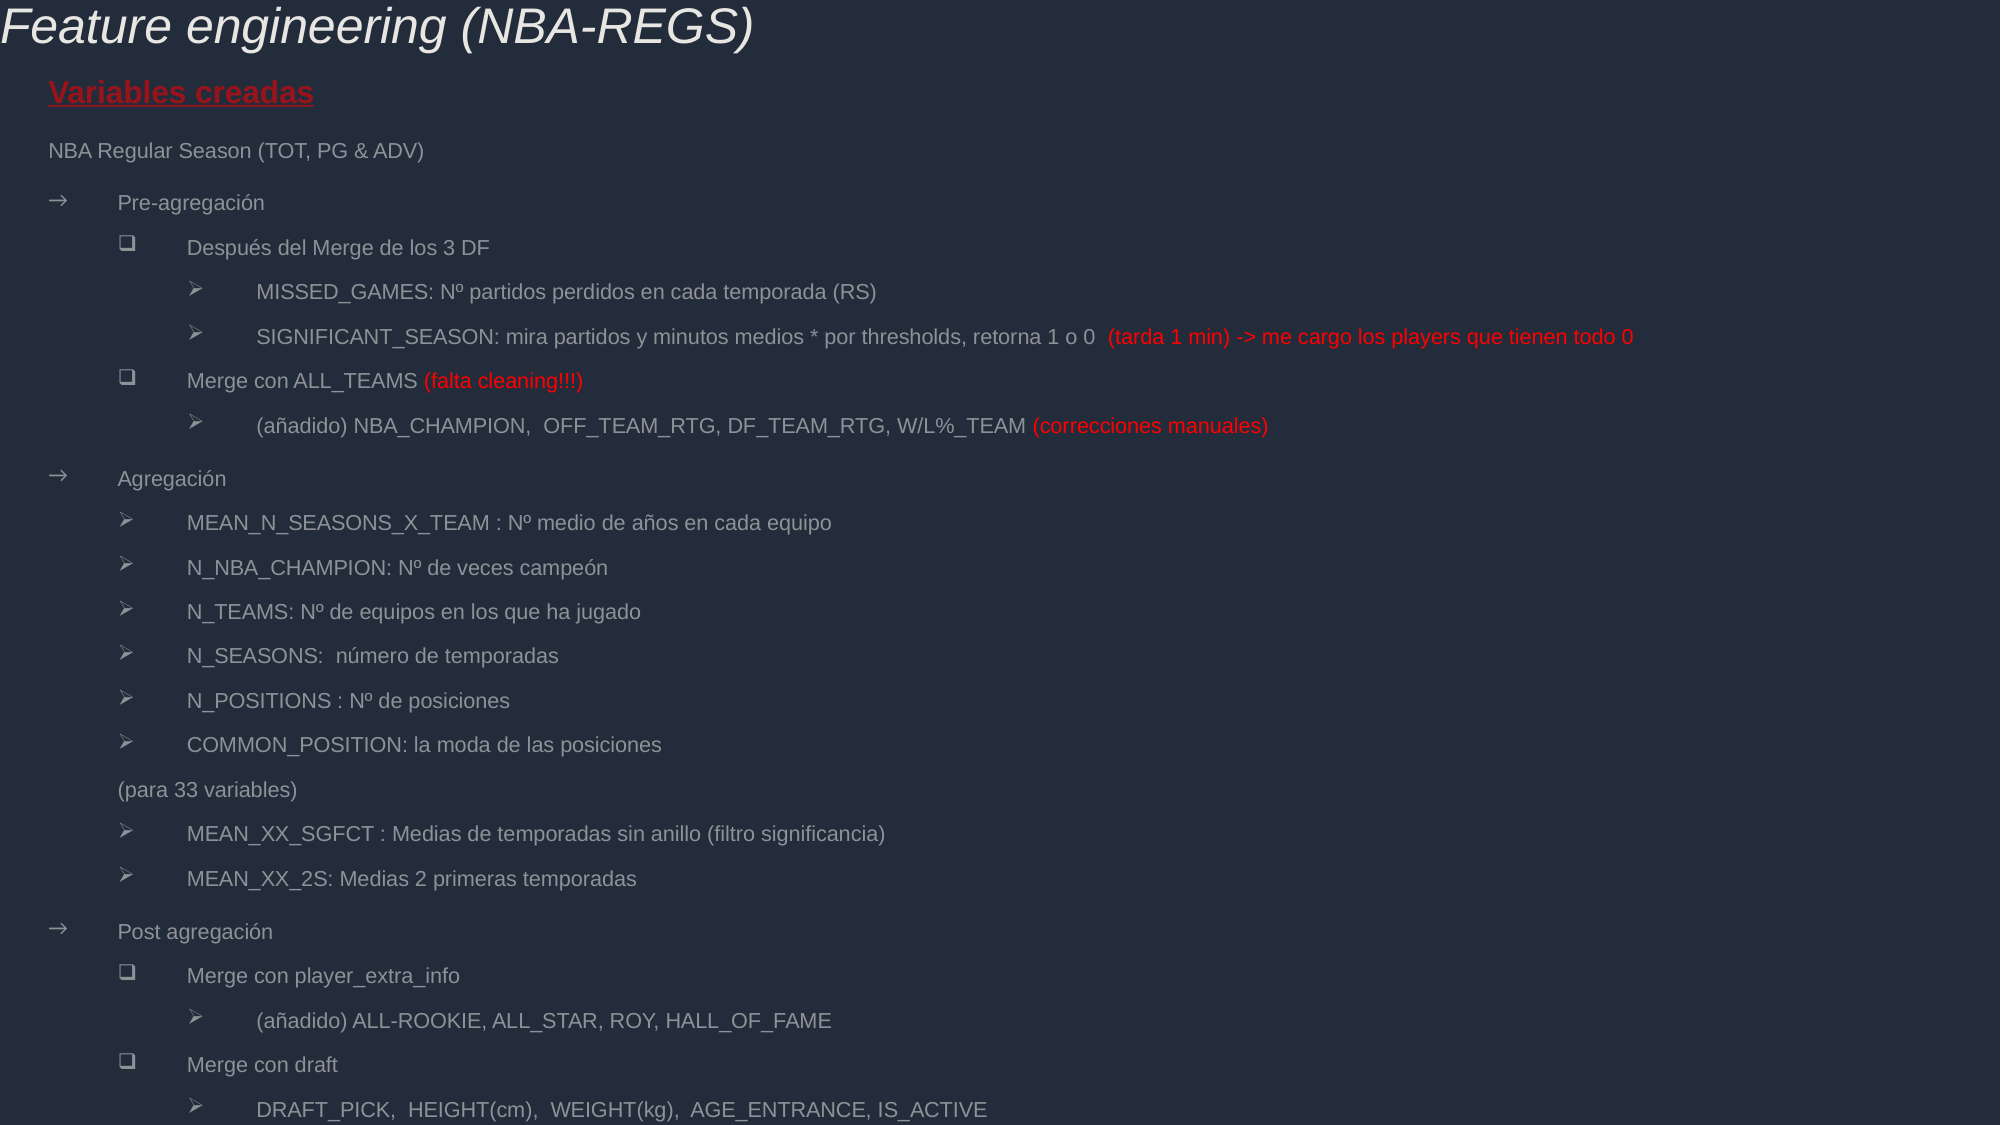

# Feature engineering (NBA-REGS)
Variables creadas
NBA Regular Season (TOT, PG & ADV)
Pre-agregación
Después del Merge de los 3 DF
MISSED_GAMES: Nº partidos perdidos en cada temporada (RS)
SIGNIFICANT_SEASON: mira partidos y minutos medios * por thresholds, retorna 1 o 0  (tarda 1 min) -> me cargo los players que tienen todo 0
Merge con ALL_TEAMS (falta cleaning!!!)
(añadido) NBA_CHAMPION,  OFF_TEAM_RTG, DF_TEAM_RTG, W/L%_TEAM (correcciones manuales)
Agregación
MEAN_N_SEASONS_X_TEAM : Nº medio de años en cada equipo
N_NBA_CHAMPION: Nº de veces campeón
N_TEAMS: Nº de equipos en los que ha jugado
N_SEASONS:  número de temporadas
N_POSITIONS : Nº de posiciones
COMMON_POSITION: la moda de las posiciones
(para 33 variables)
MEAN_XX_SGFCT : Medias de temporadas sin anillo (filtro significancia)
MEAN_XX_2S: Medias 2 primeras temporadas
Post agregación
Merge con player_extra_info
(añadido) ALL-ROOKIE, ALL_STAR, ROY, HALL_OF_FAME
Merge con draft
DRAFT_PICK,  HEIGHT(cm),  WEIGHT(kg),  AGE_ENTRANCE, IS_ACTIVE